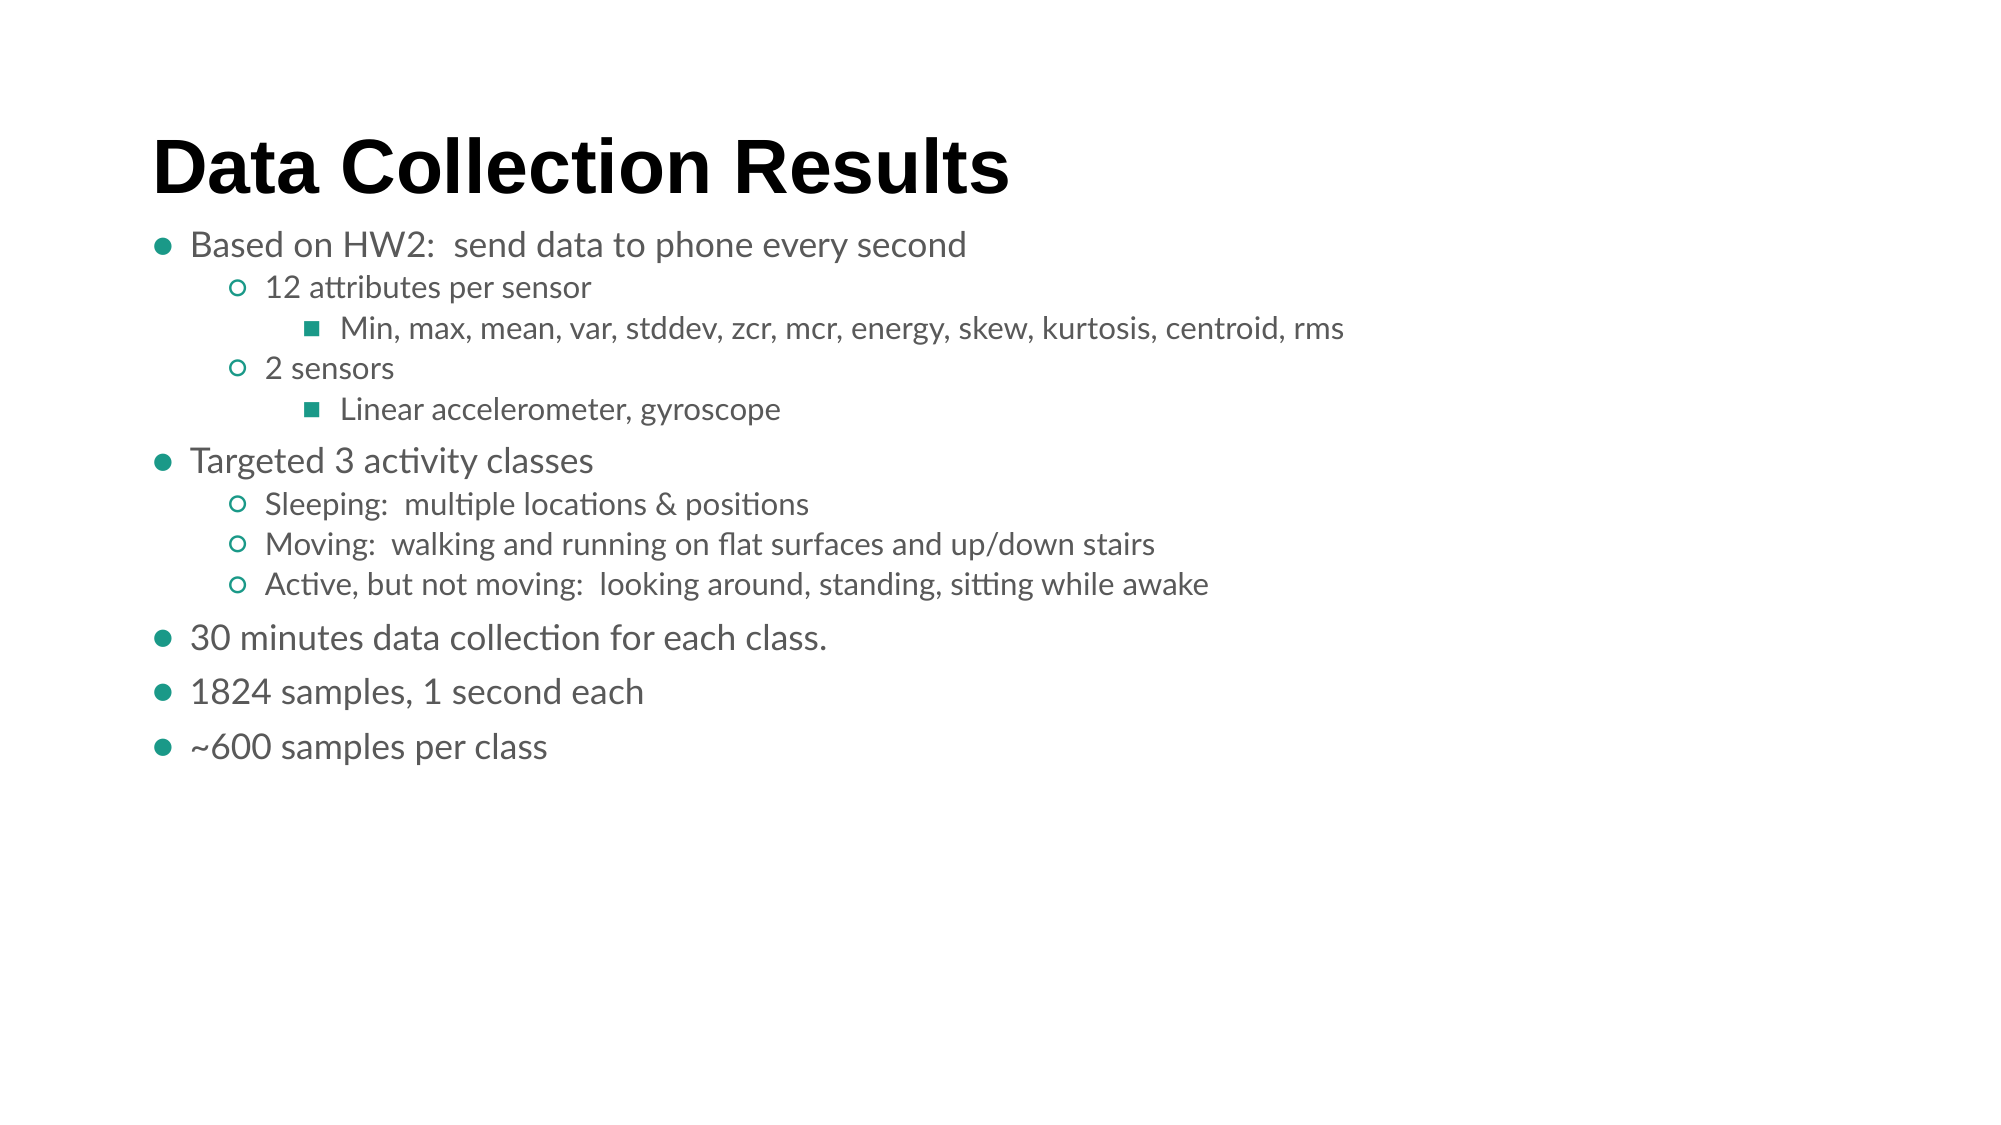

# Data Collection Results
Based on HW2:  send data to phone every second
12 attributes per sensor
Min, max, mean, var, stddev, zcr, mcr, energy, skew, kurtosis, centroid, rms
2 sensors
Linear accelerometer, gyroscope
Targeted 3 activity classes
Sleeping:  multiple locations & positions
Moving:  walking and running on flat surfaces and up/down stairs
Active, but not moving:  looking around, standing, sitting while awake
30 minutes data collection for each class.
1824 samples, 1 second each
~600 samples per class